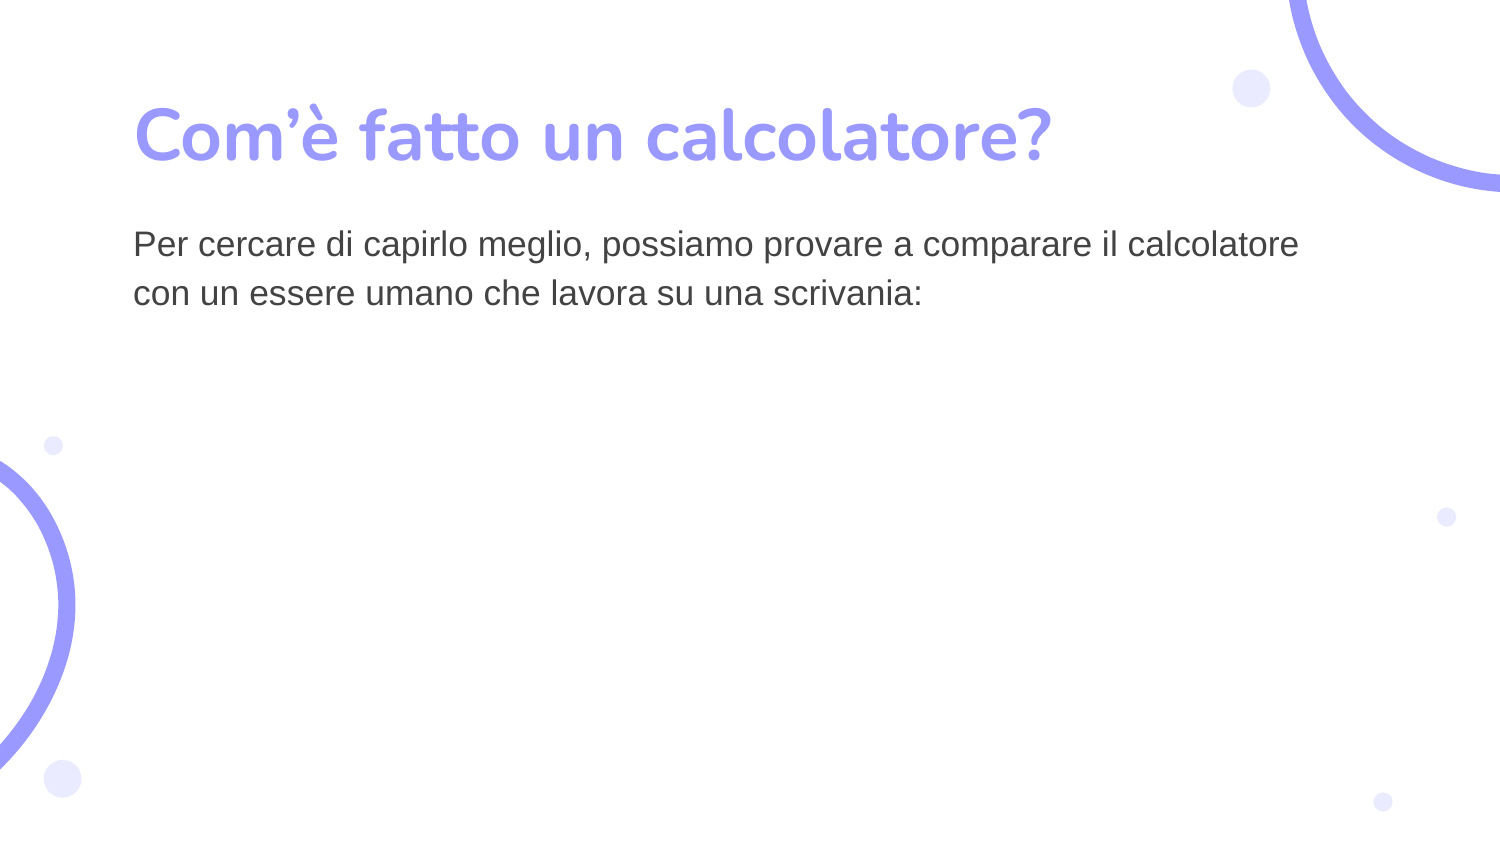

# Com’è fatto un calcolatore?
Per cercare di capirlo meglio, possiamo provare a comparare il calcolatore con un essere umano che lavora su una scrivania: